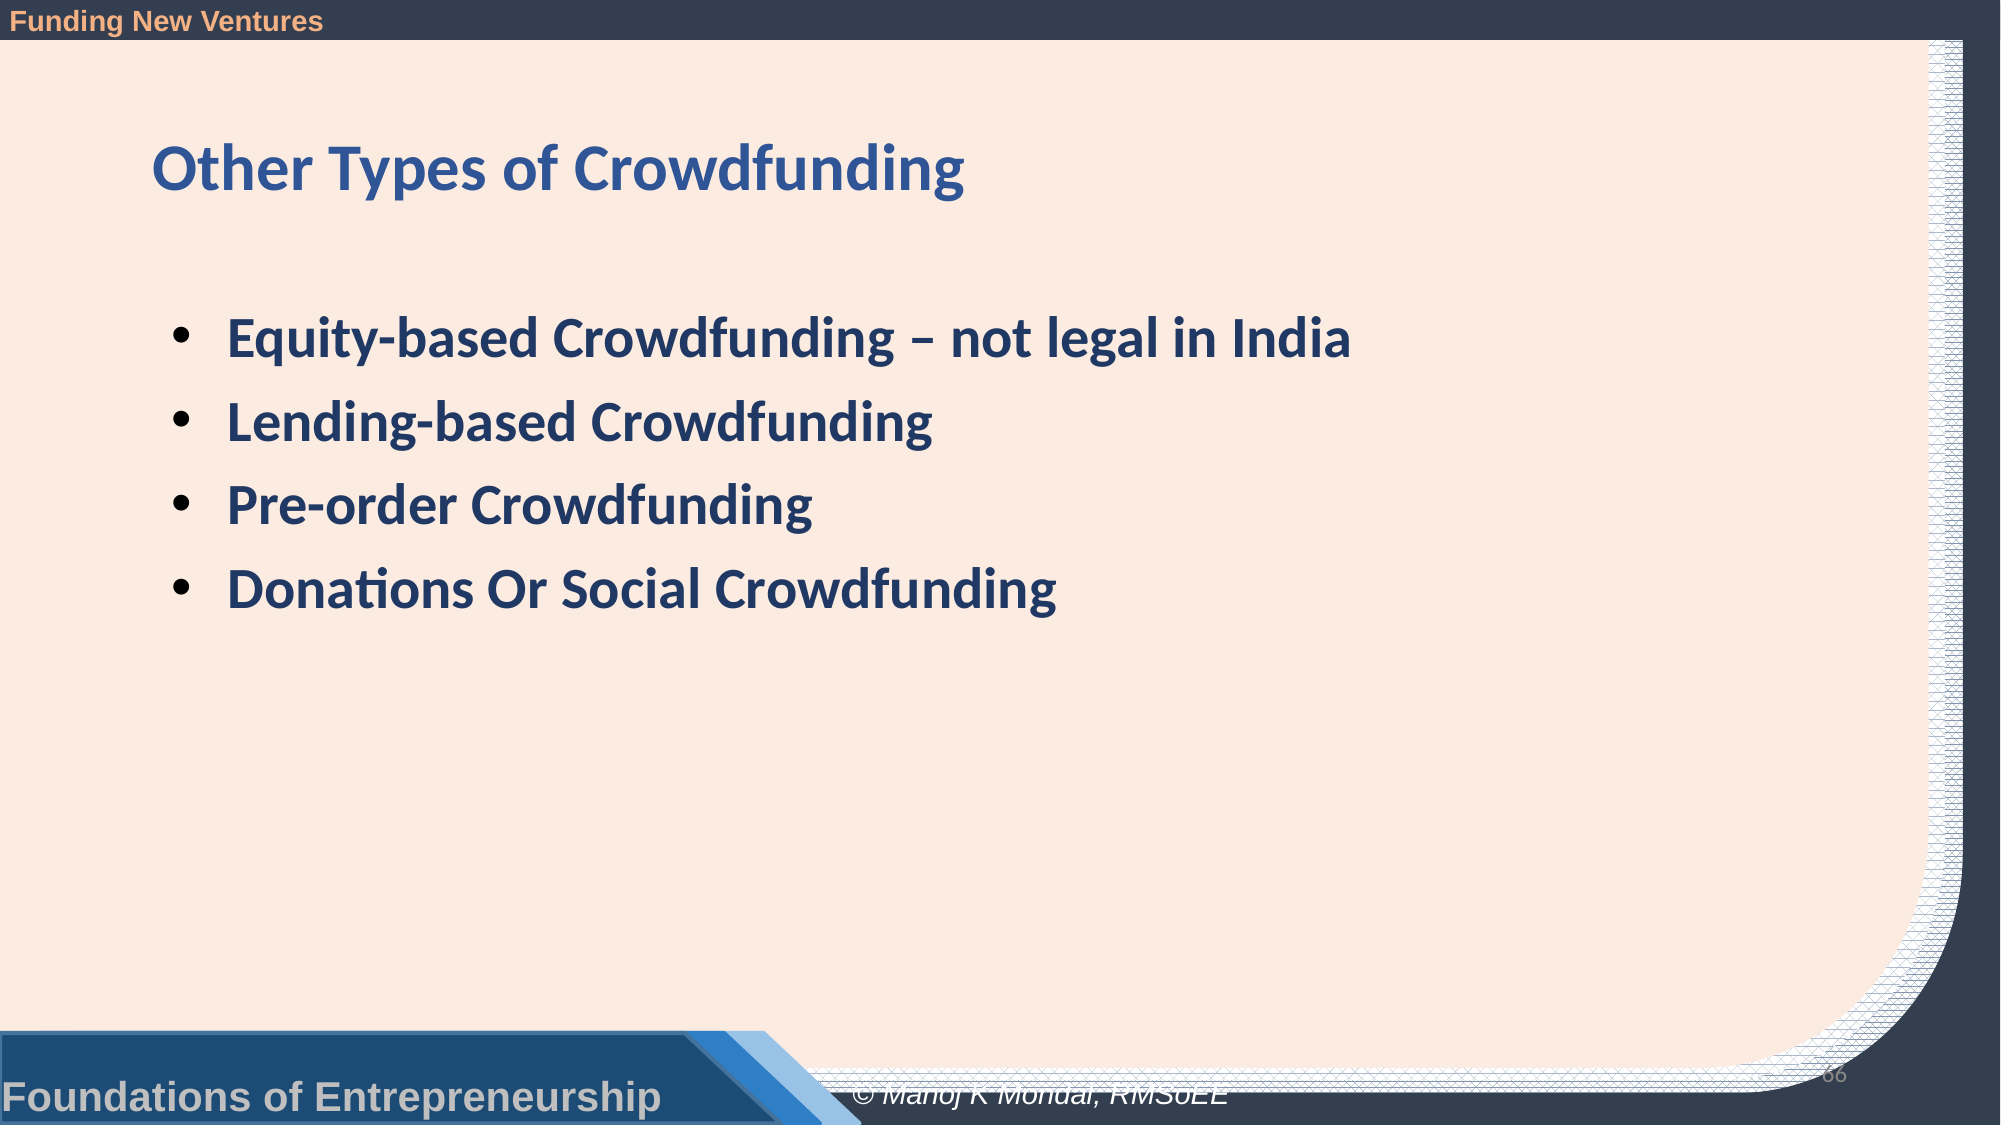

# Other Types of Crowdfunding
Equity-based Crowdfunding – not legal in India
Lending-based Crowdfunding
Pre-order Crowdfunding
Donations Or Social Crowdfunding
66